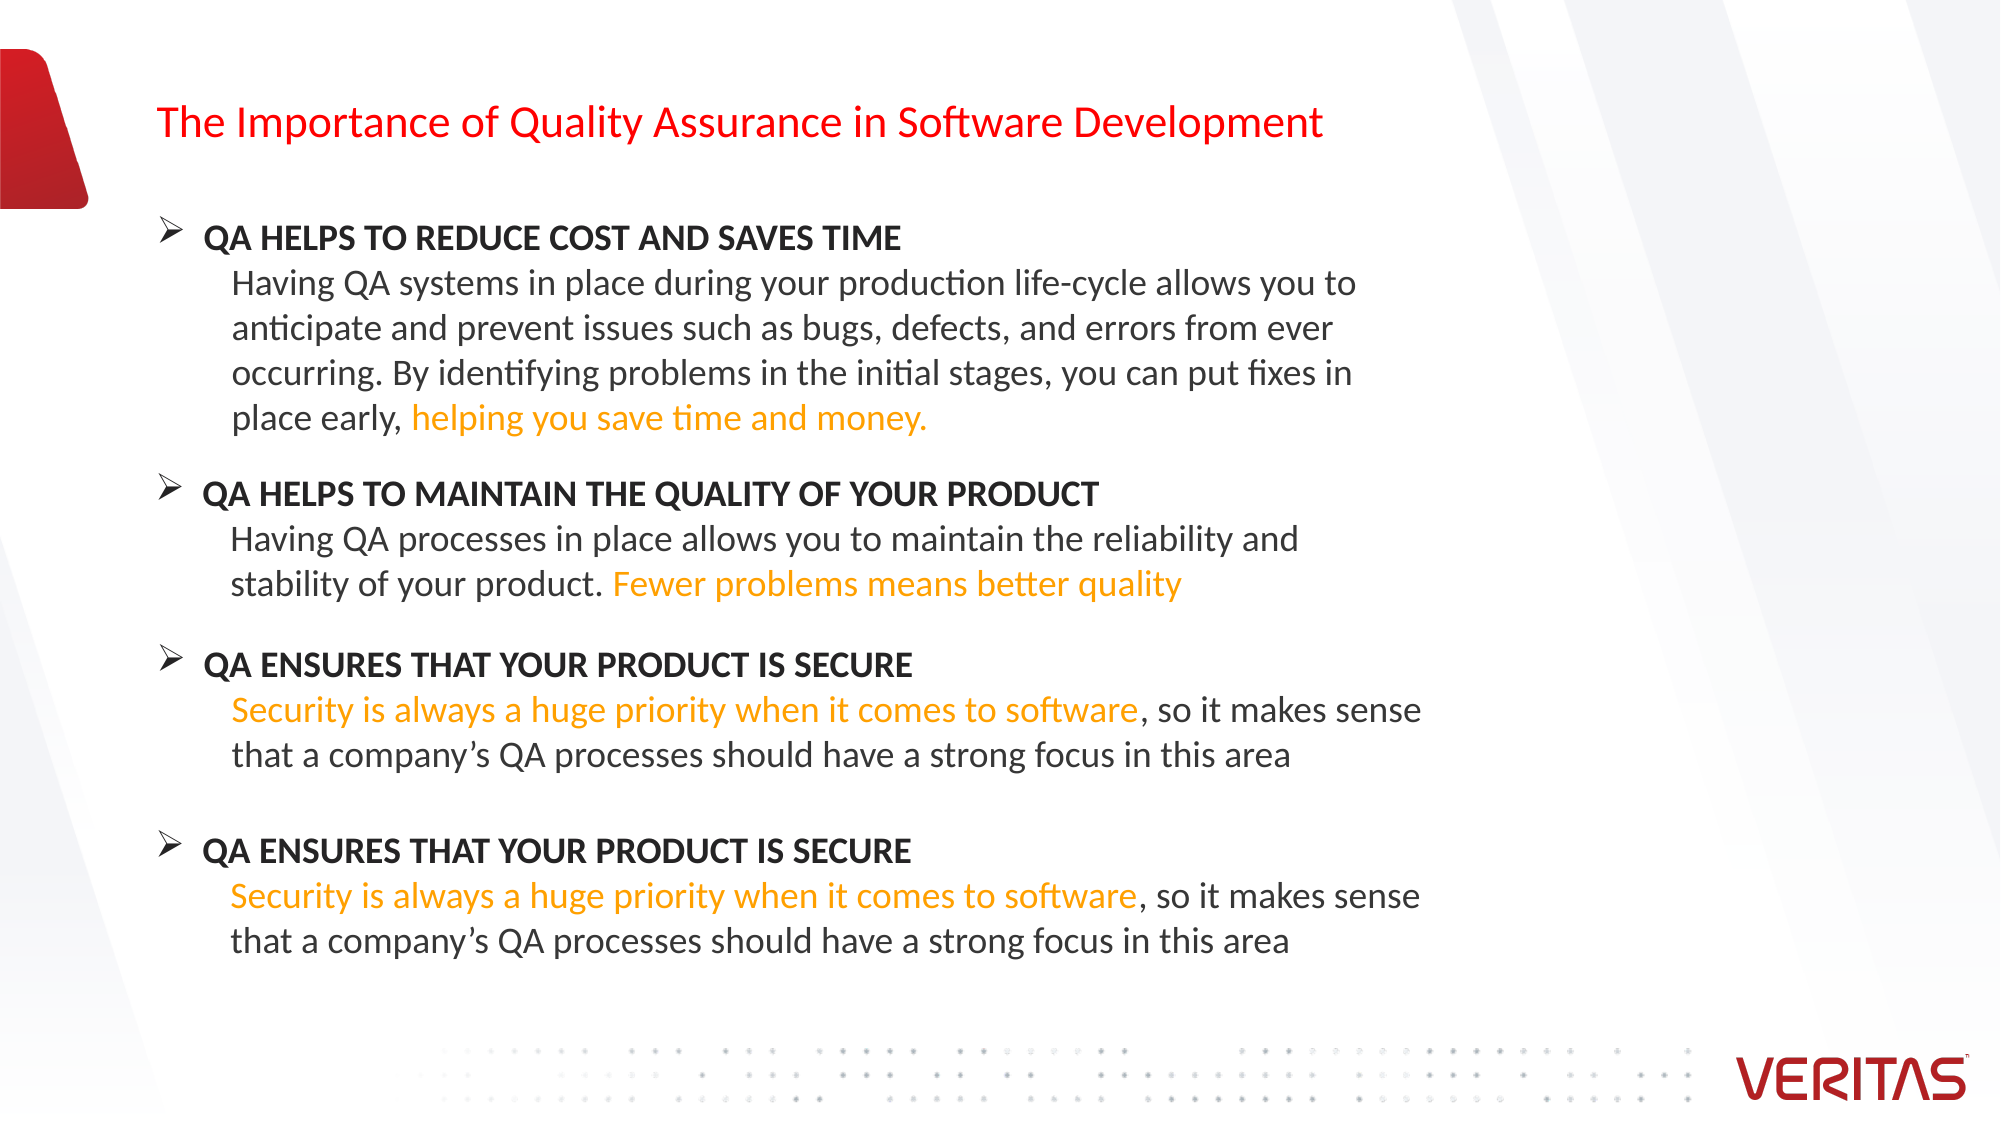

The Importance of Quality Assurance in Software Development
QA HELPS TO REDUCE COST AND SAVES TIME
Having QA systems in place during your production life-cycle allows you to anticipate and prevent issues such as bugs, defects, and errors from ever occurring. By identifying problems in the initial stages, you can put fixes in place early, helping you save time and money.
QA HELPS TO MAINTAIN THE QUALITY OF YOUR PRODUCT
Having QA processes in place allows you to maintain the reliability and stability of your product. Fewer problems means better quality
QA ENSURES THAT YOUR PRODUCT IS SECURE
Security is always a huge priority when it comes to software, so it makes sense that a company’s QA processes should have a strong focus in this area
QA ENSURES THAT YOUR PRODUCT IS SECURE
Security is always a huge priority when it comes to software, so it makes sense that a company’s QA processes should have a strong focus in this area